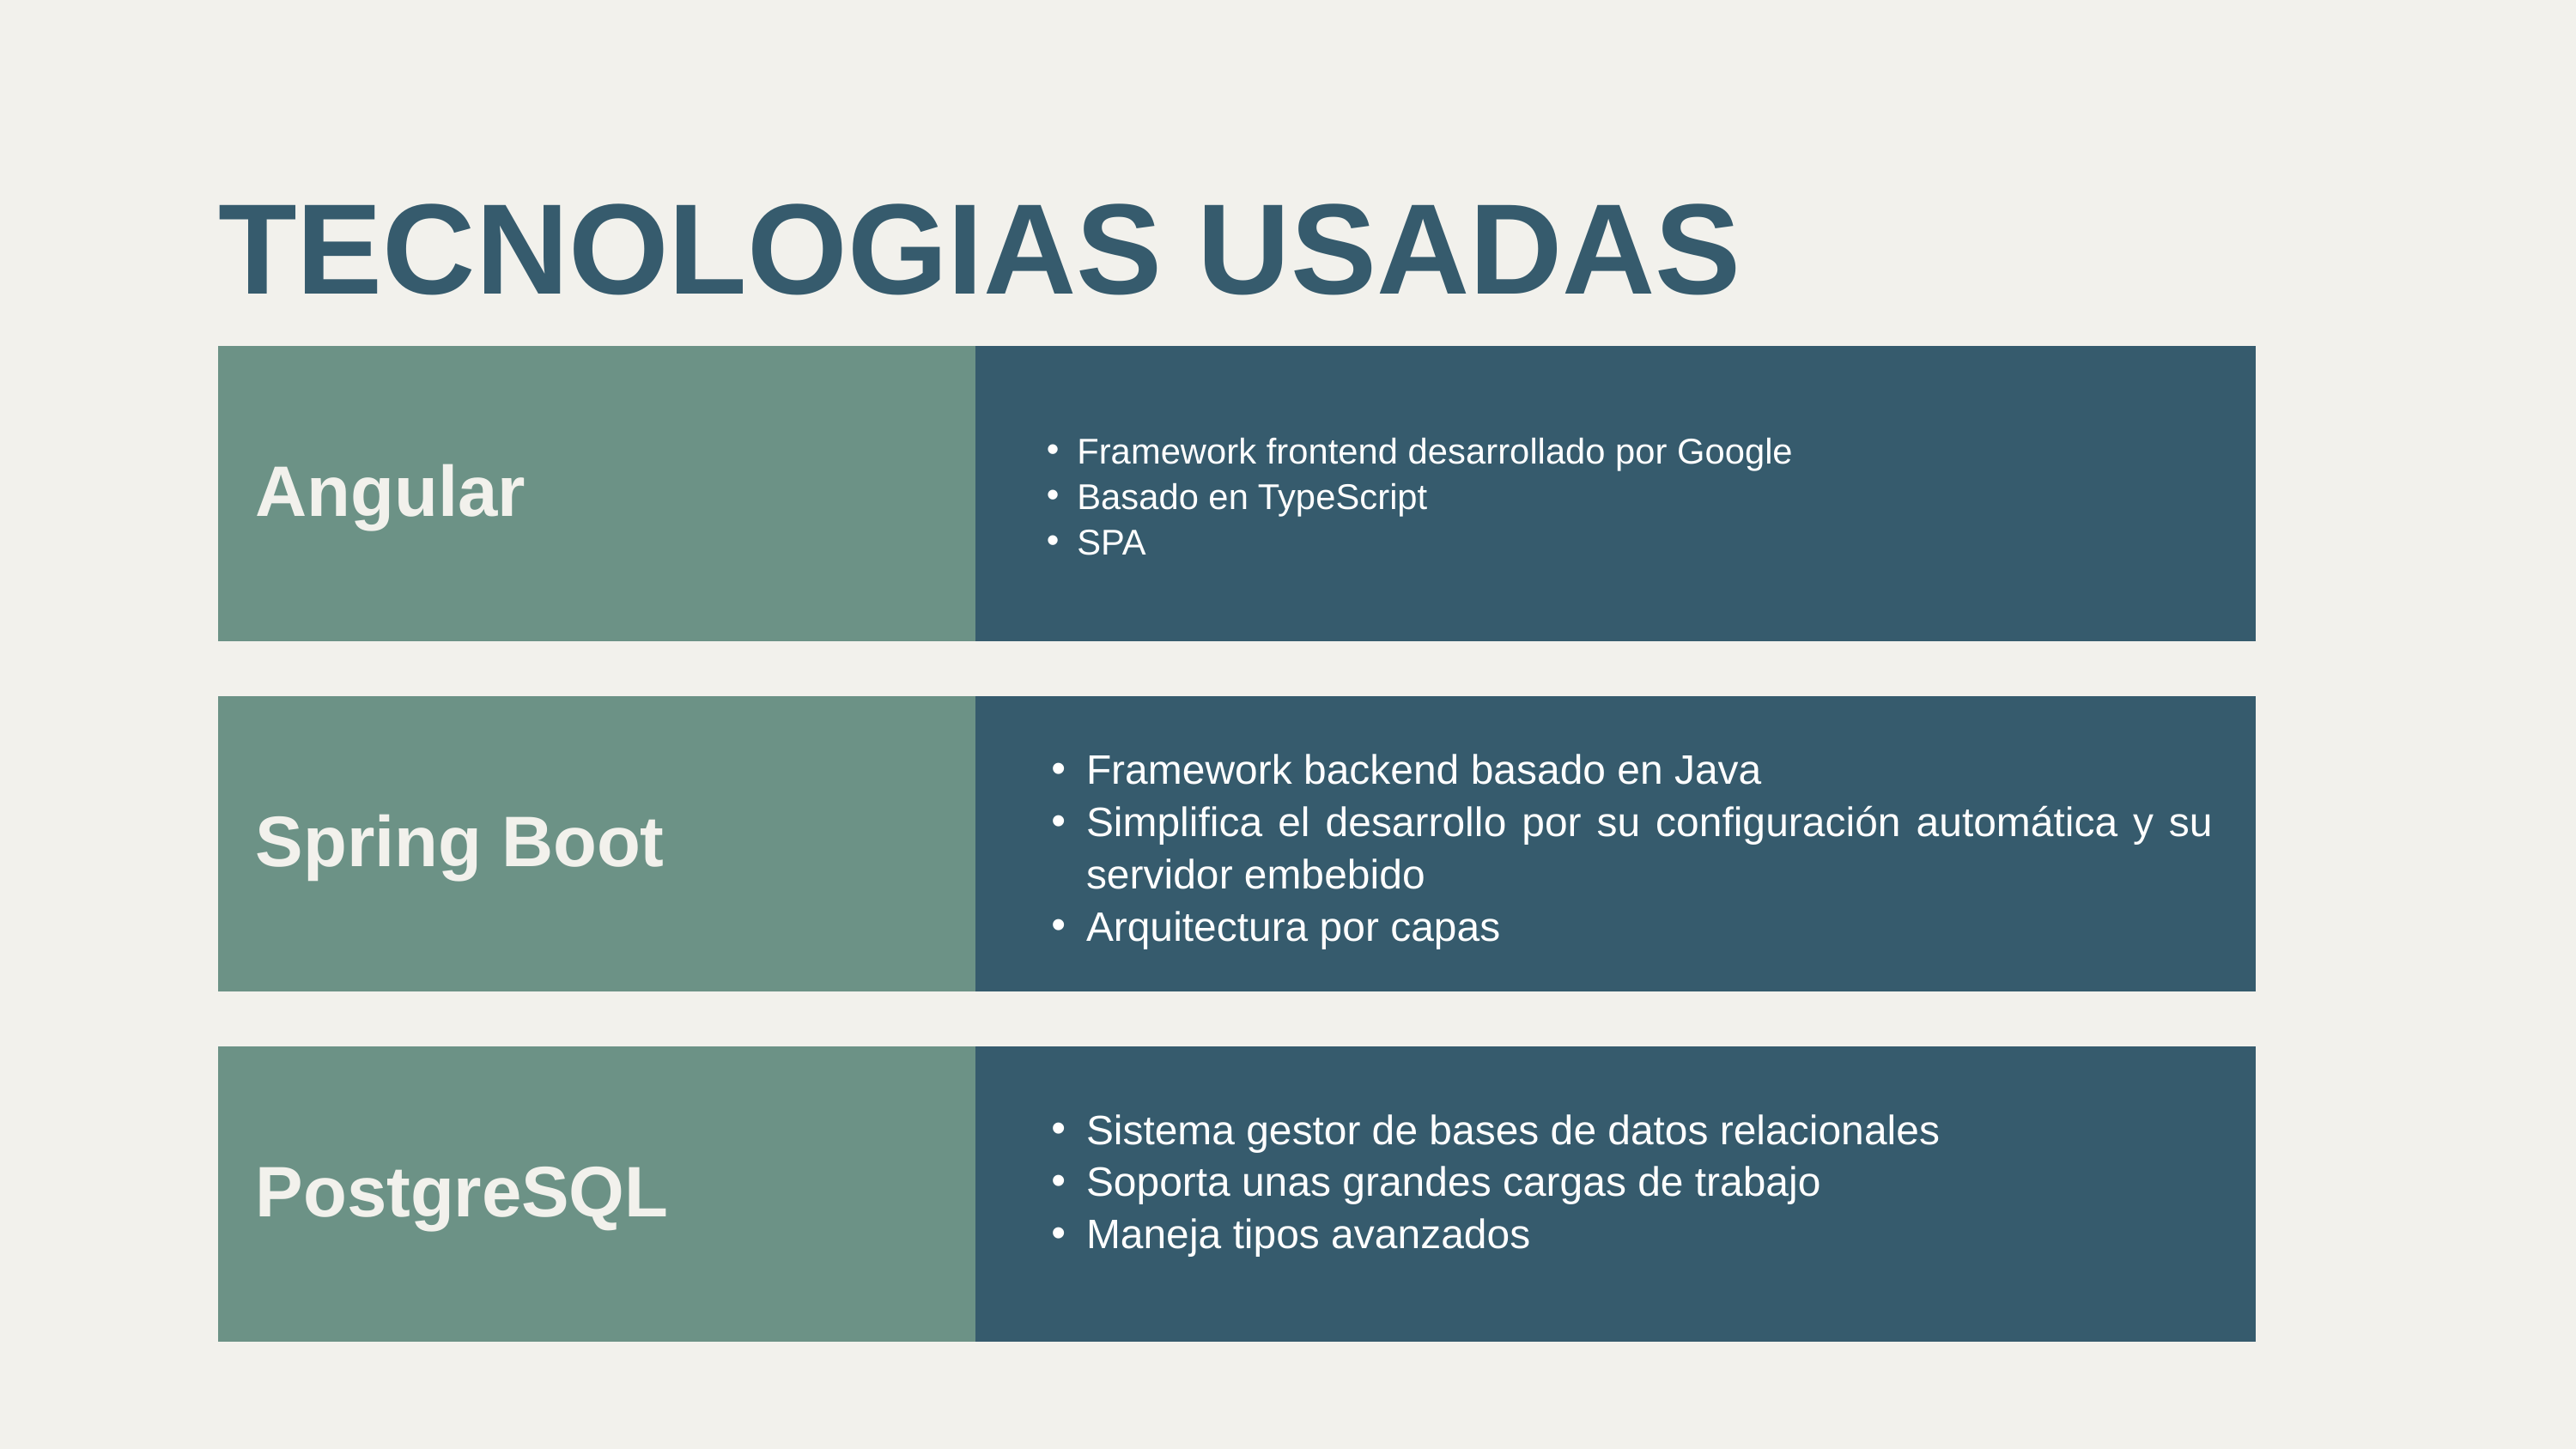

TECNOLOGIAS USADAS

Framework frontend desarrollado por Google
Basado en TypeScript
SPA
Angular

Framework backend basado en Java
Simplifica el desarrollo por su configuración automática y su servidor embebido
Arquitectura por capas
Spring Boot

Sistema gestor de bases de datos relacionales
Soporta unas grandes cargas de trabajo
Maneja tipos avanzados
PostgreSQL